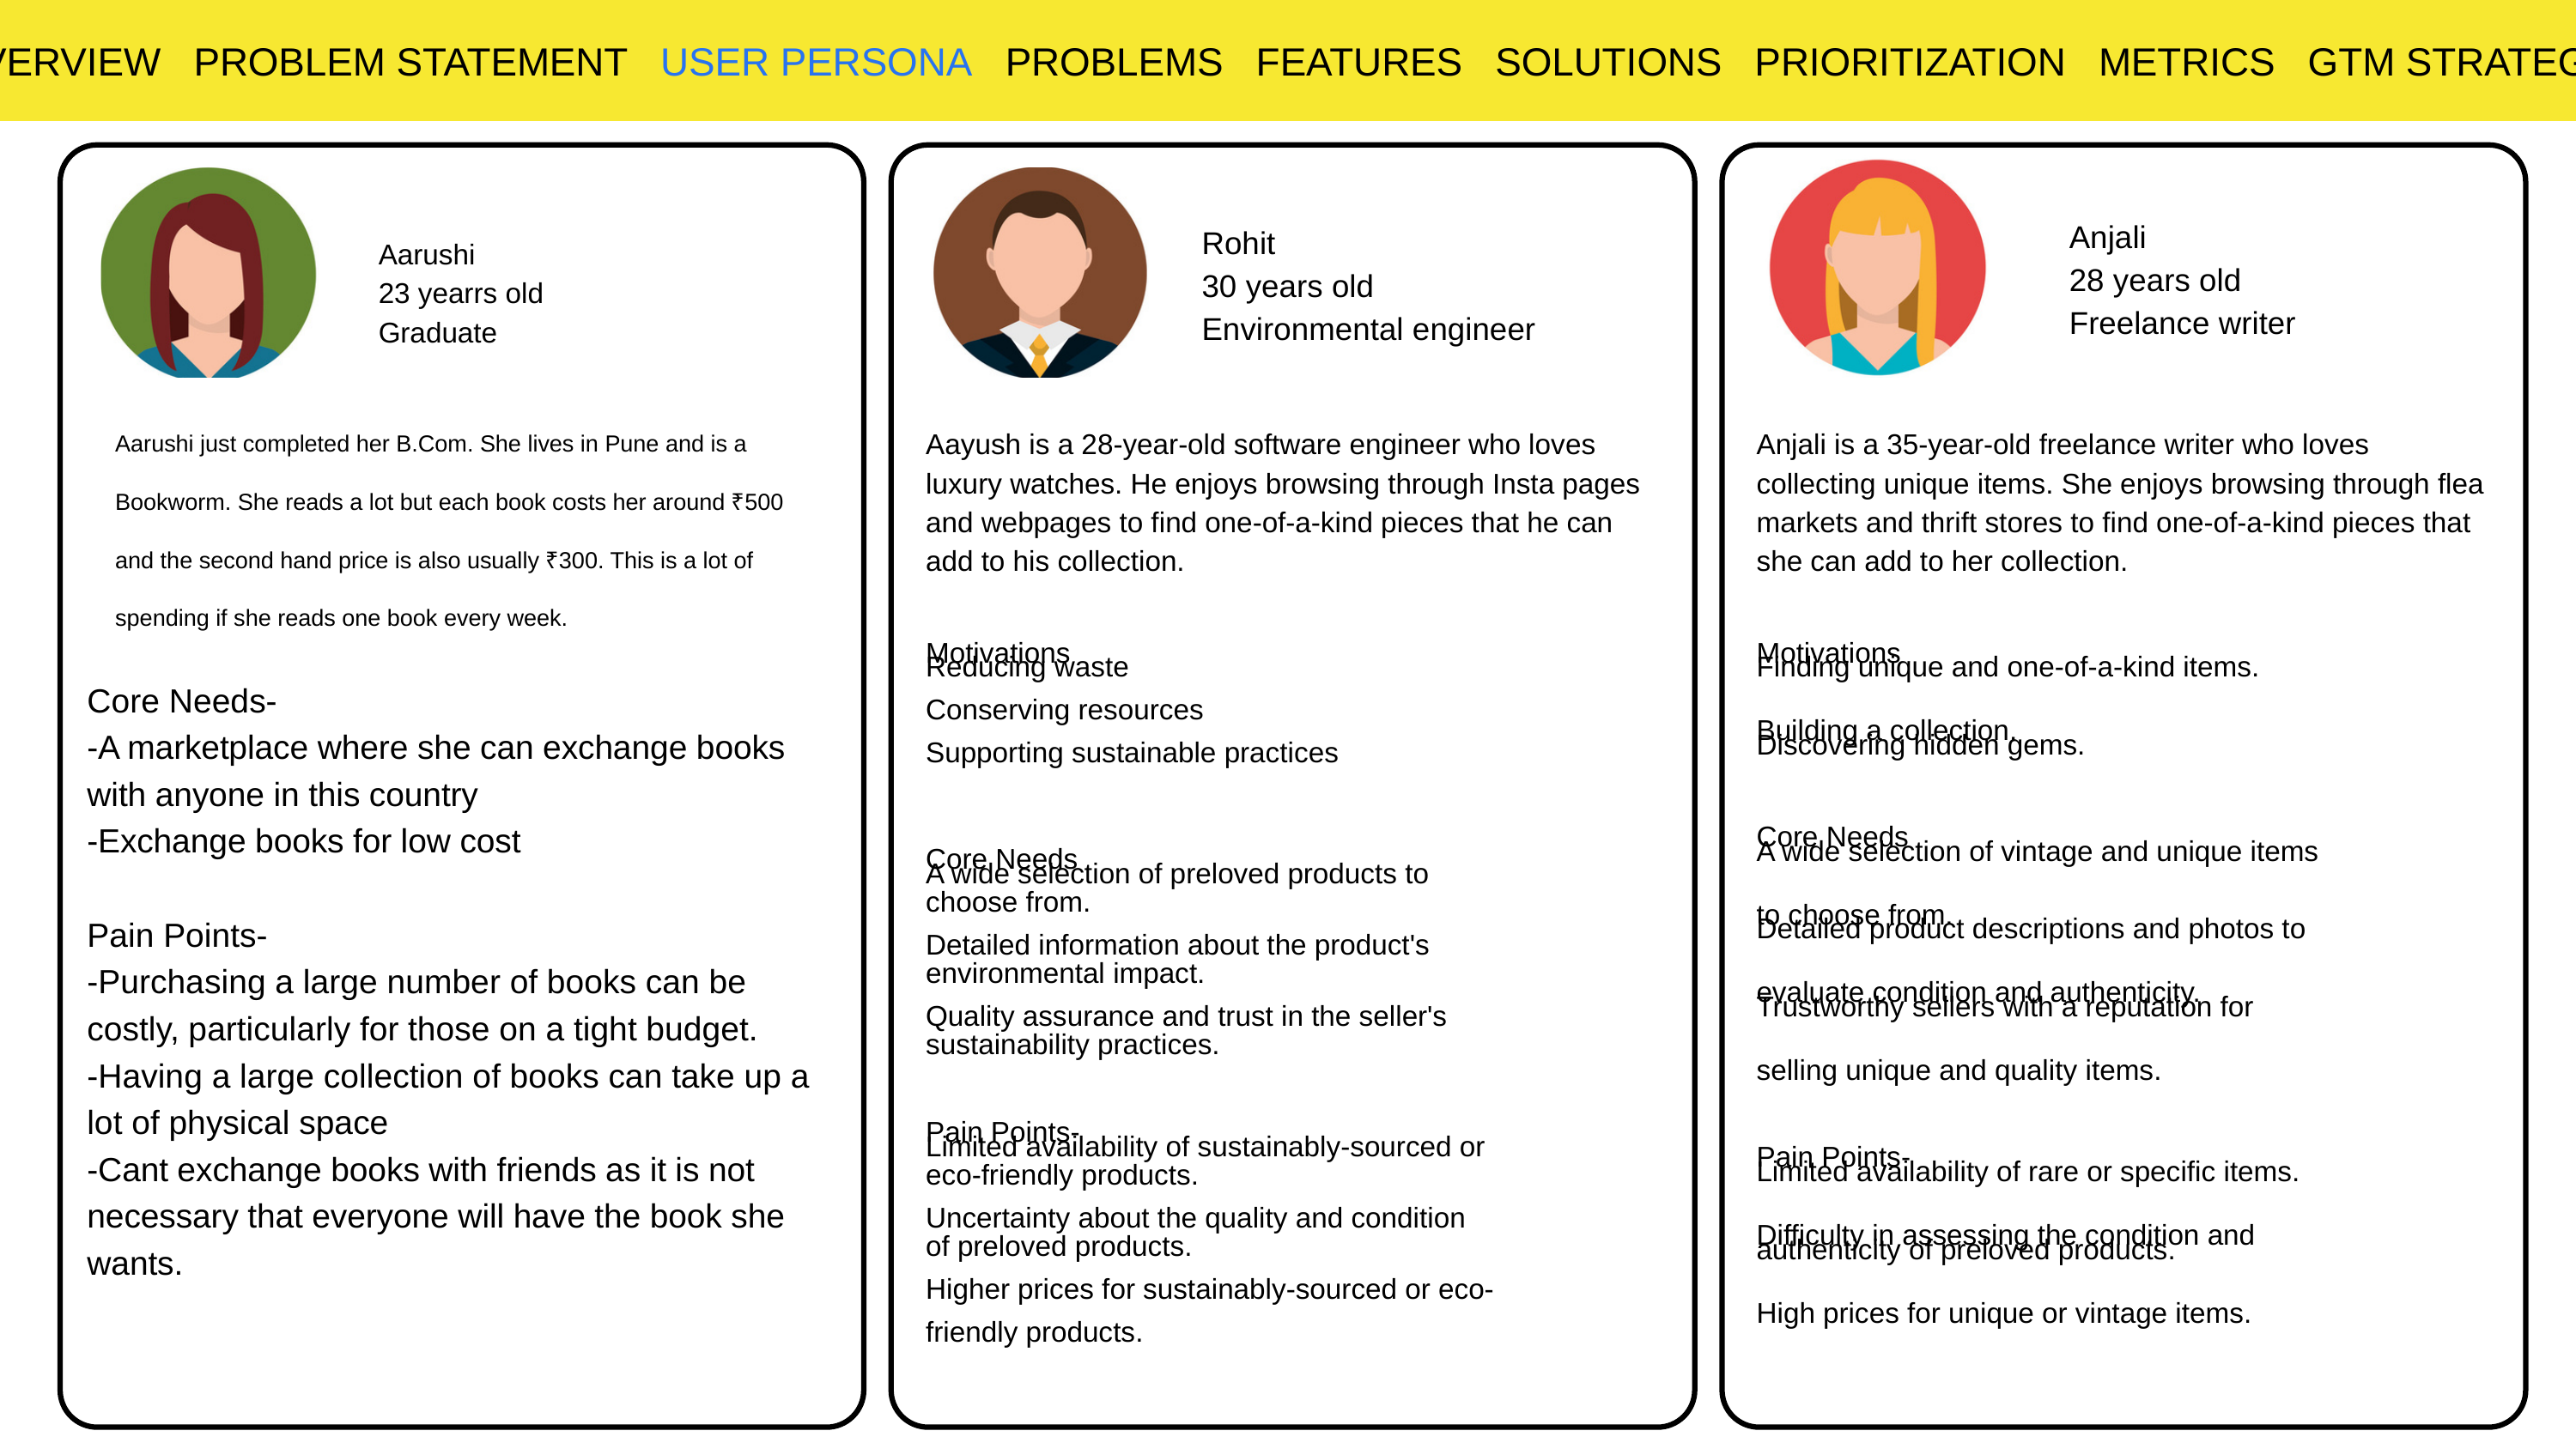

OVERVIEW   PROBLEM STATEMENT   USER PERSONA   PROBLEMS   FEATURES   SOLUTIONS   PRIORITIZATION   METRICS   GTM STRATEGY

Anjali
28 years old Freelance writer
Rohit
30 years old Environmental engineer
Aarushi
23 yearrs old
Graduate
Aarushi just completed her B.Com. She lives in Pune and is a Bookworm. She reads a lot but each book costs her around ₹500 and the second hand price is also usually ₹300. This is a lot of spending if she reads one book every week.

Aayush is a 28-year-old software engineer who loves luxury watches. He enjoys browsing through Insta pages and webpages to find one-of-a-kind pieces that he can add to his collection.

Motivations
Reducing waste

Conserving resources

Supporting sustainable practices

Core Needs
A wide selection of preloved products to

choose from.

Detailed information about the product's

environmental impact.

Quality assurance and trust in the seller's

sustainability practices.

Pain Points-
Limited availability of sustainably-sourced or

eco-friendly products.

Uncertainty about the quality and condition

of preloved products.

Higher prices for sustainably-sourced or eco-

friendly products.

Anjali is a 35-year-old freelance writer who loves collecting unique items. She enjoys browsing through flea markets and thrift stores to find one-of-a-kind pieces that she can add to her collection.

Motivations
Finding unique and one-of-a-kind items.
Building a collection.
Discovering hidden gems.

Core Needs
A wide selection of vintage and unique items
to choose from.
Detailed product descriptions and photos to
evaluate condition and authenticity.
Trustworthy sellers with a reputation for
selling unique and quality items.

Pain Points-
Limited availability of rare or specific items.
Difficulty in assessing the condition and
authenticity of preloved products.
High prices for unique or vintage items.
Core Needs-
-A marketplace where she can exchange books with anyone in this country
-Exchange books for low cost

Pain Points-
-Purchasing a large number of books can be costly, particularly for those on a tight budget.
-Having a large collection of books can take up a lot of physical space
-Cant exchange books with friends as it is not necessary that everyone will have the book she wants.